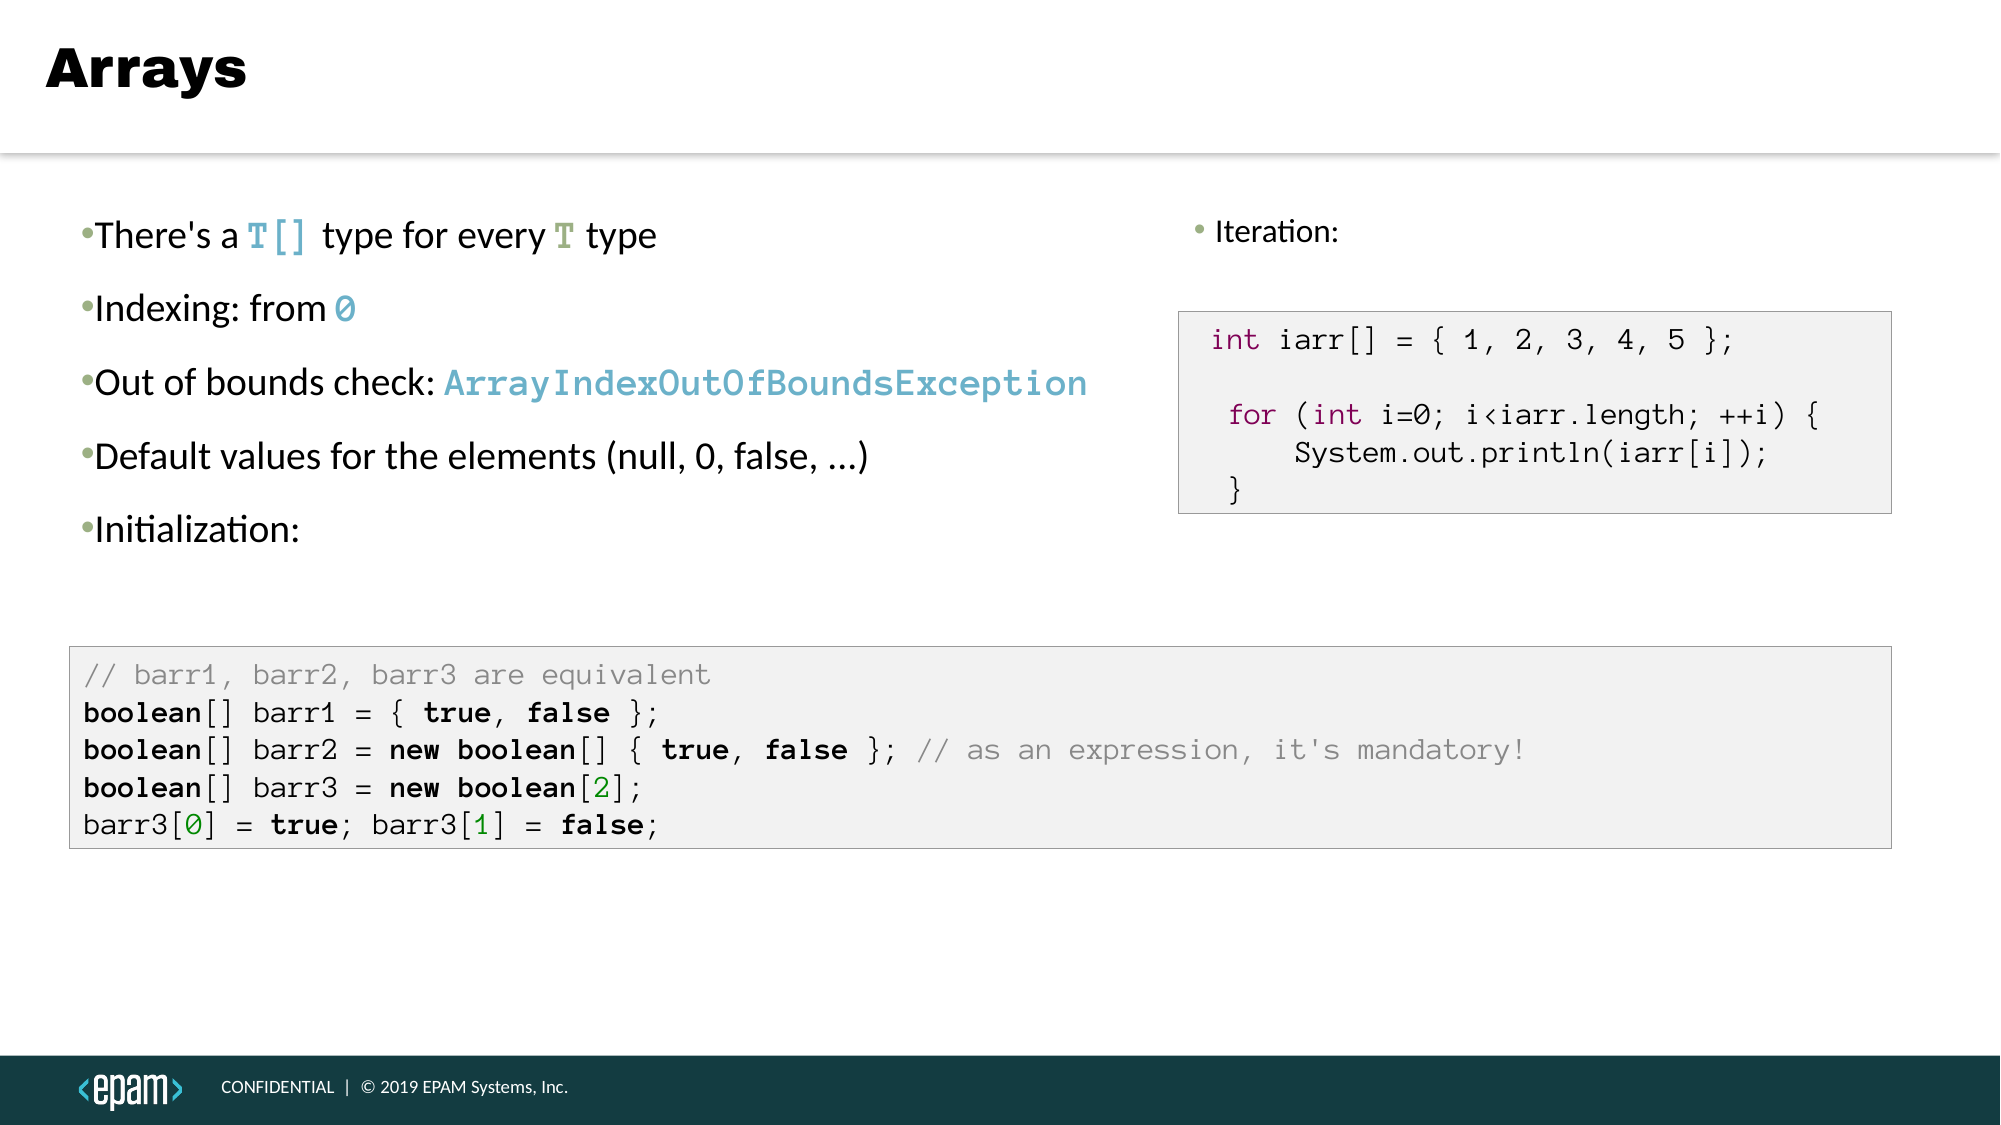

Arrays
There's a T[] type for every T type
Indexing: from 0
Out of bounds check: ArrayIndexOutOfBoundsException
Default values for the elements (null, 0, false, ...)
Initialization:
Iteration:
 int iarr[] = { 1, 2, 3, 4, 5 };

  for (int i=0; i<iarr.length; ++i) {
      System.out.println(iarr[i]);
  }
// barr1, barr2, barr3 are equivalent
boolean[] barr1 = { true, false };
boolean[] barr2 = new boolean[] { true, false }; // as an expression, it's mandatory!
boolean[] barr3 = new boolean[2];
barr3[0] = true; barr3[1] = false;